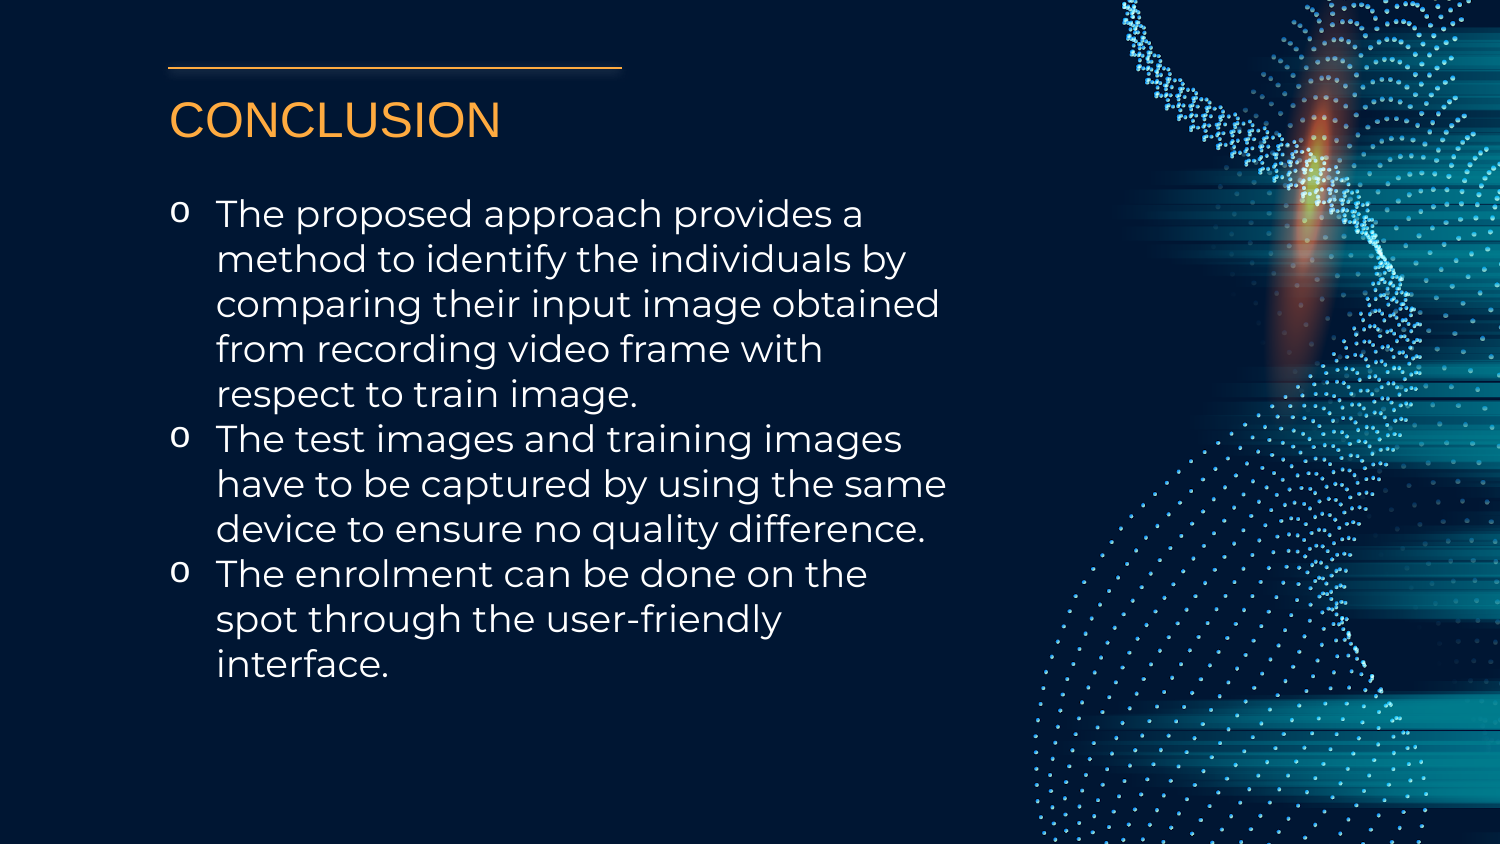

# CONCLUSION
The proposed approach provides a method to identify the individuals by comparing their input image obtained from recording video frame with respect to train image.
The test images and training images have to be captured by using the same device to ensure no quality difference.
The enrolment can be done on the spot through the user-friendly interface.